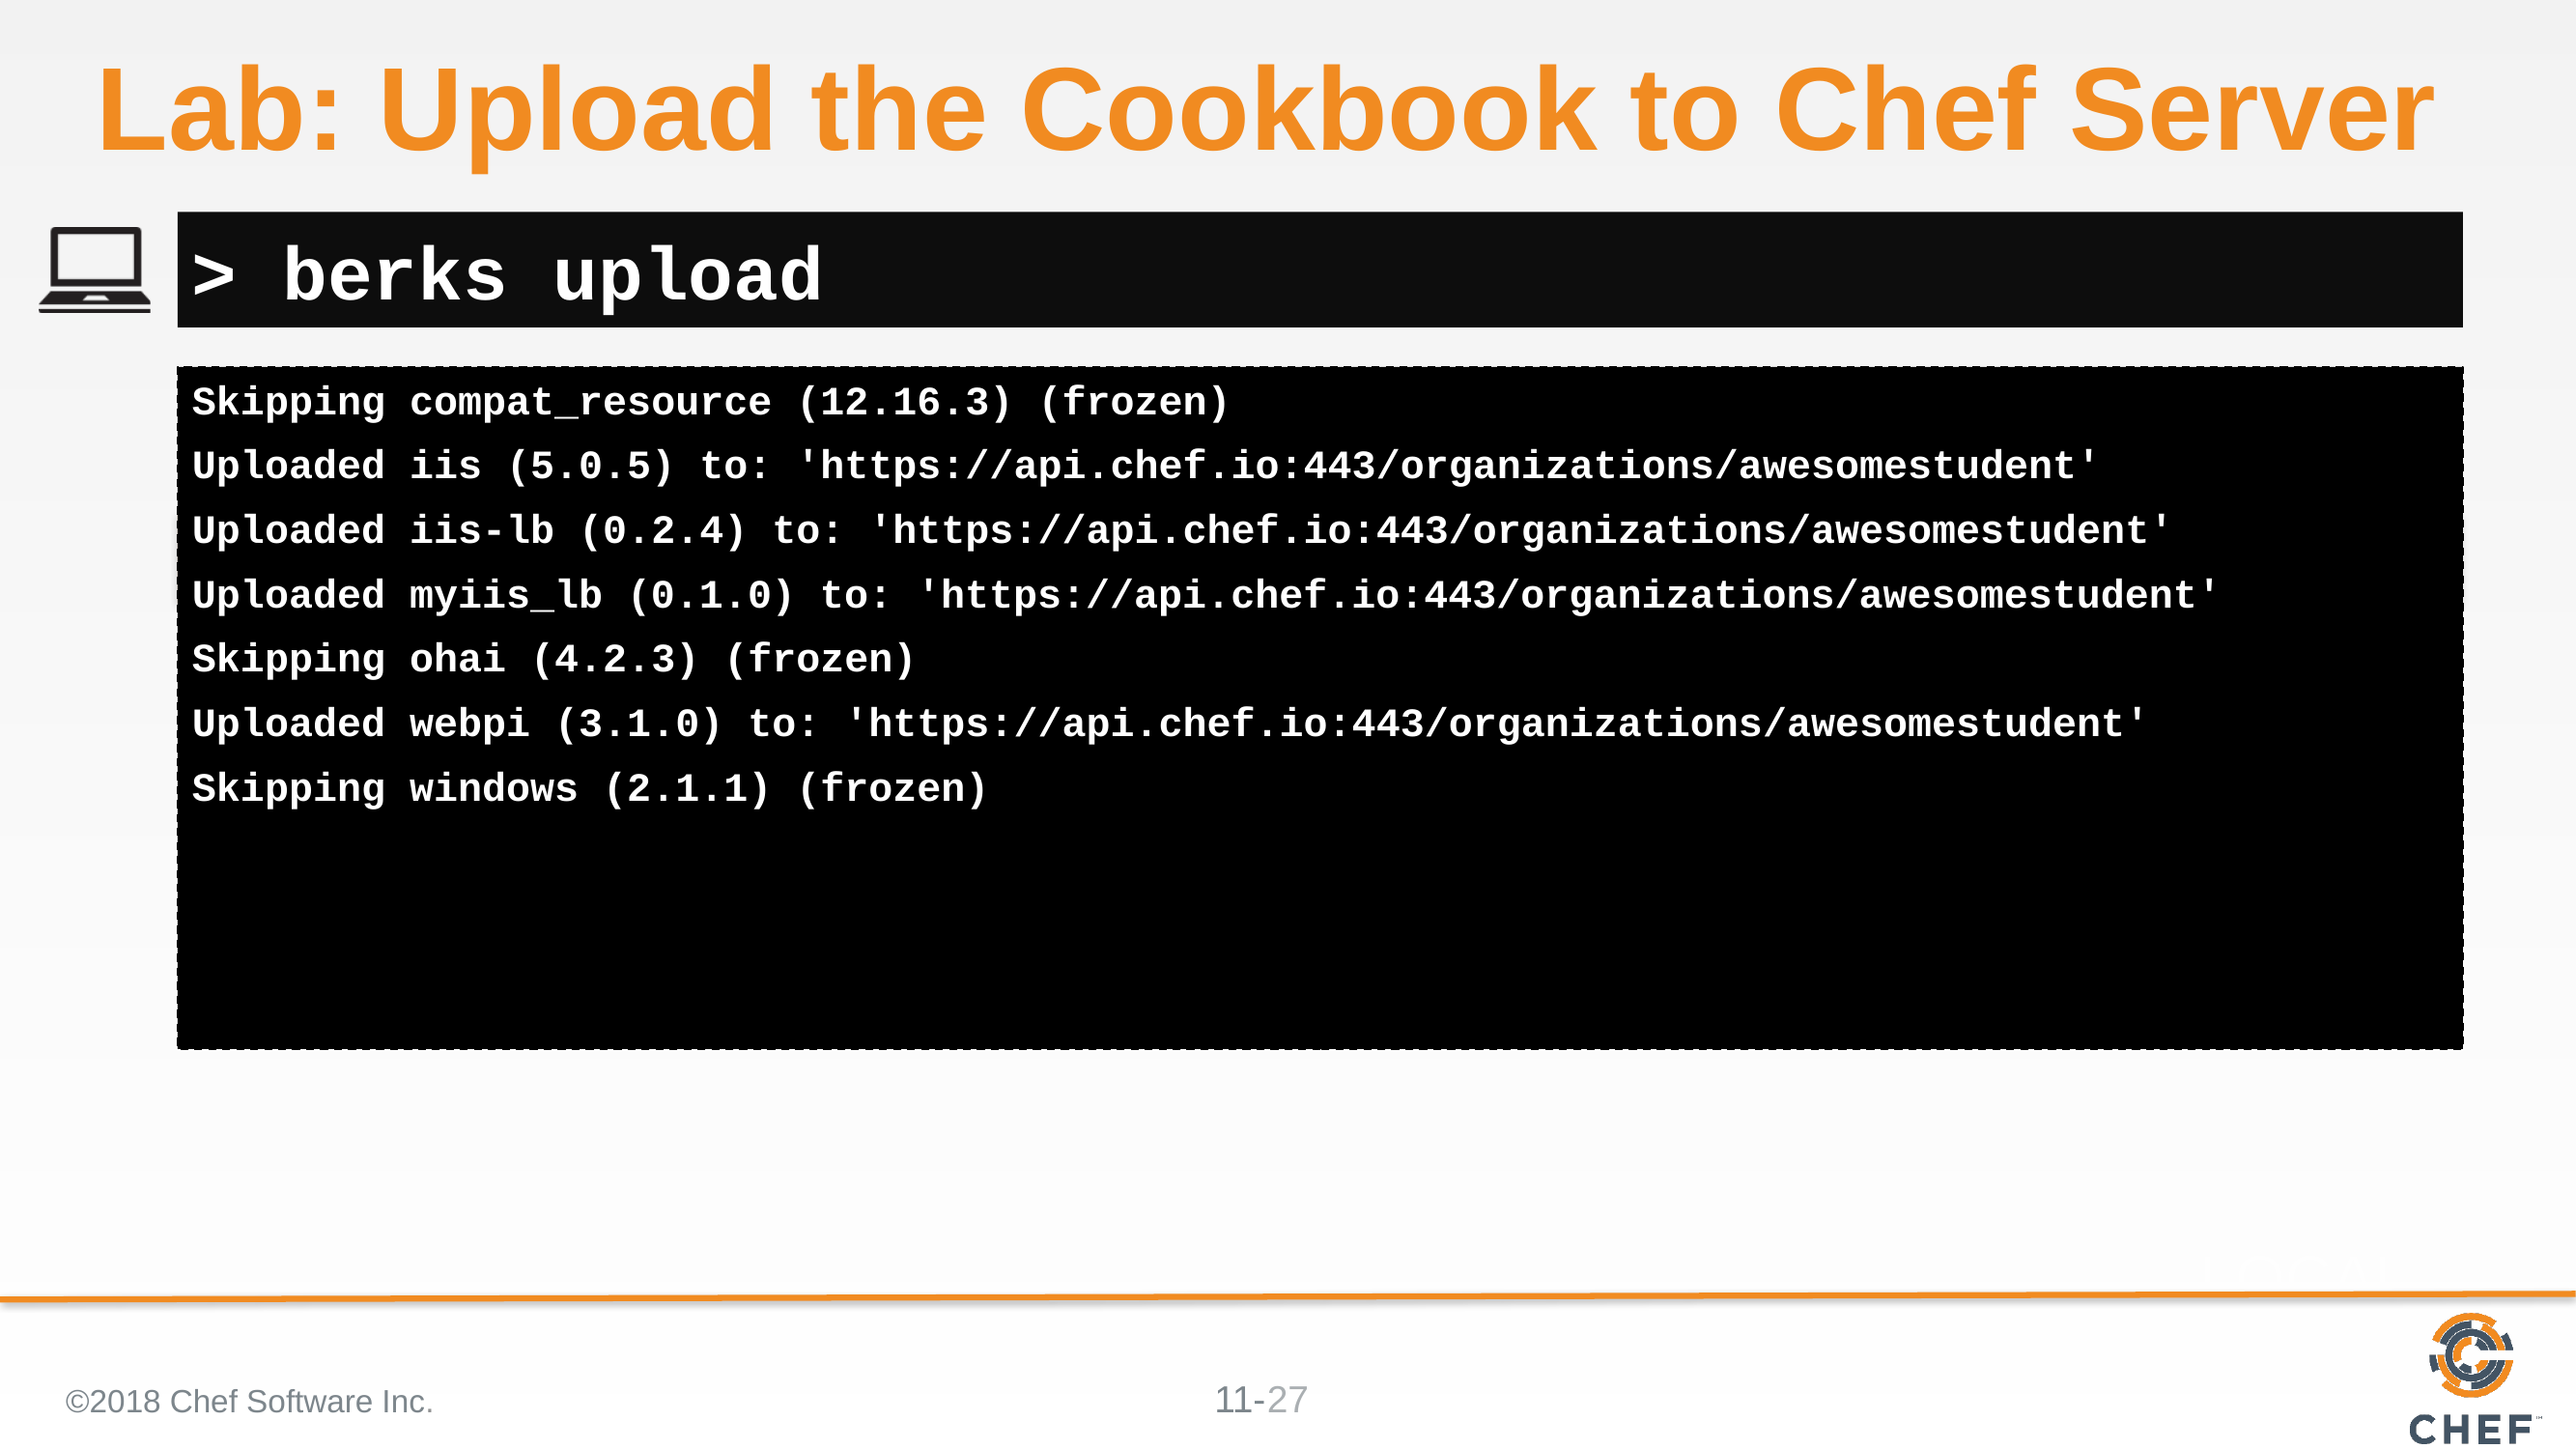

# Lab: Upload the Cookbook to Chef Server
> berks upload
Skipping compat_resource (12.16.3) (frozen)
Uploaded iis (5.0.5) to: 'https://api.chef.io:443/organizations/awesomestudent'
Uploaded iis-lb (0.2.4) to: 'https://api.chef.io:443/organizations/awesomestudent'
Uploaded myiis_lb (0.1.0) to: 'https://api.chef.io:443/organizations/awesomestudent'
Skipping ohai (4.2.3) (frozen)
Uploaded webpi (3.1.0) to: 'https://api.chef.io:443/organizations/awesomestudent'
Skipping windows (2.1.1) (frozen)
©2018 Chef Software Inc.
27